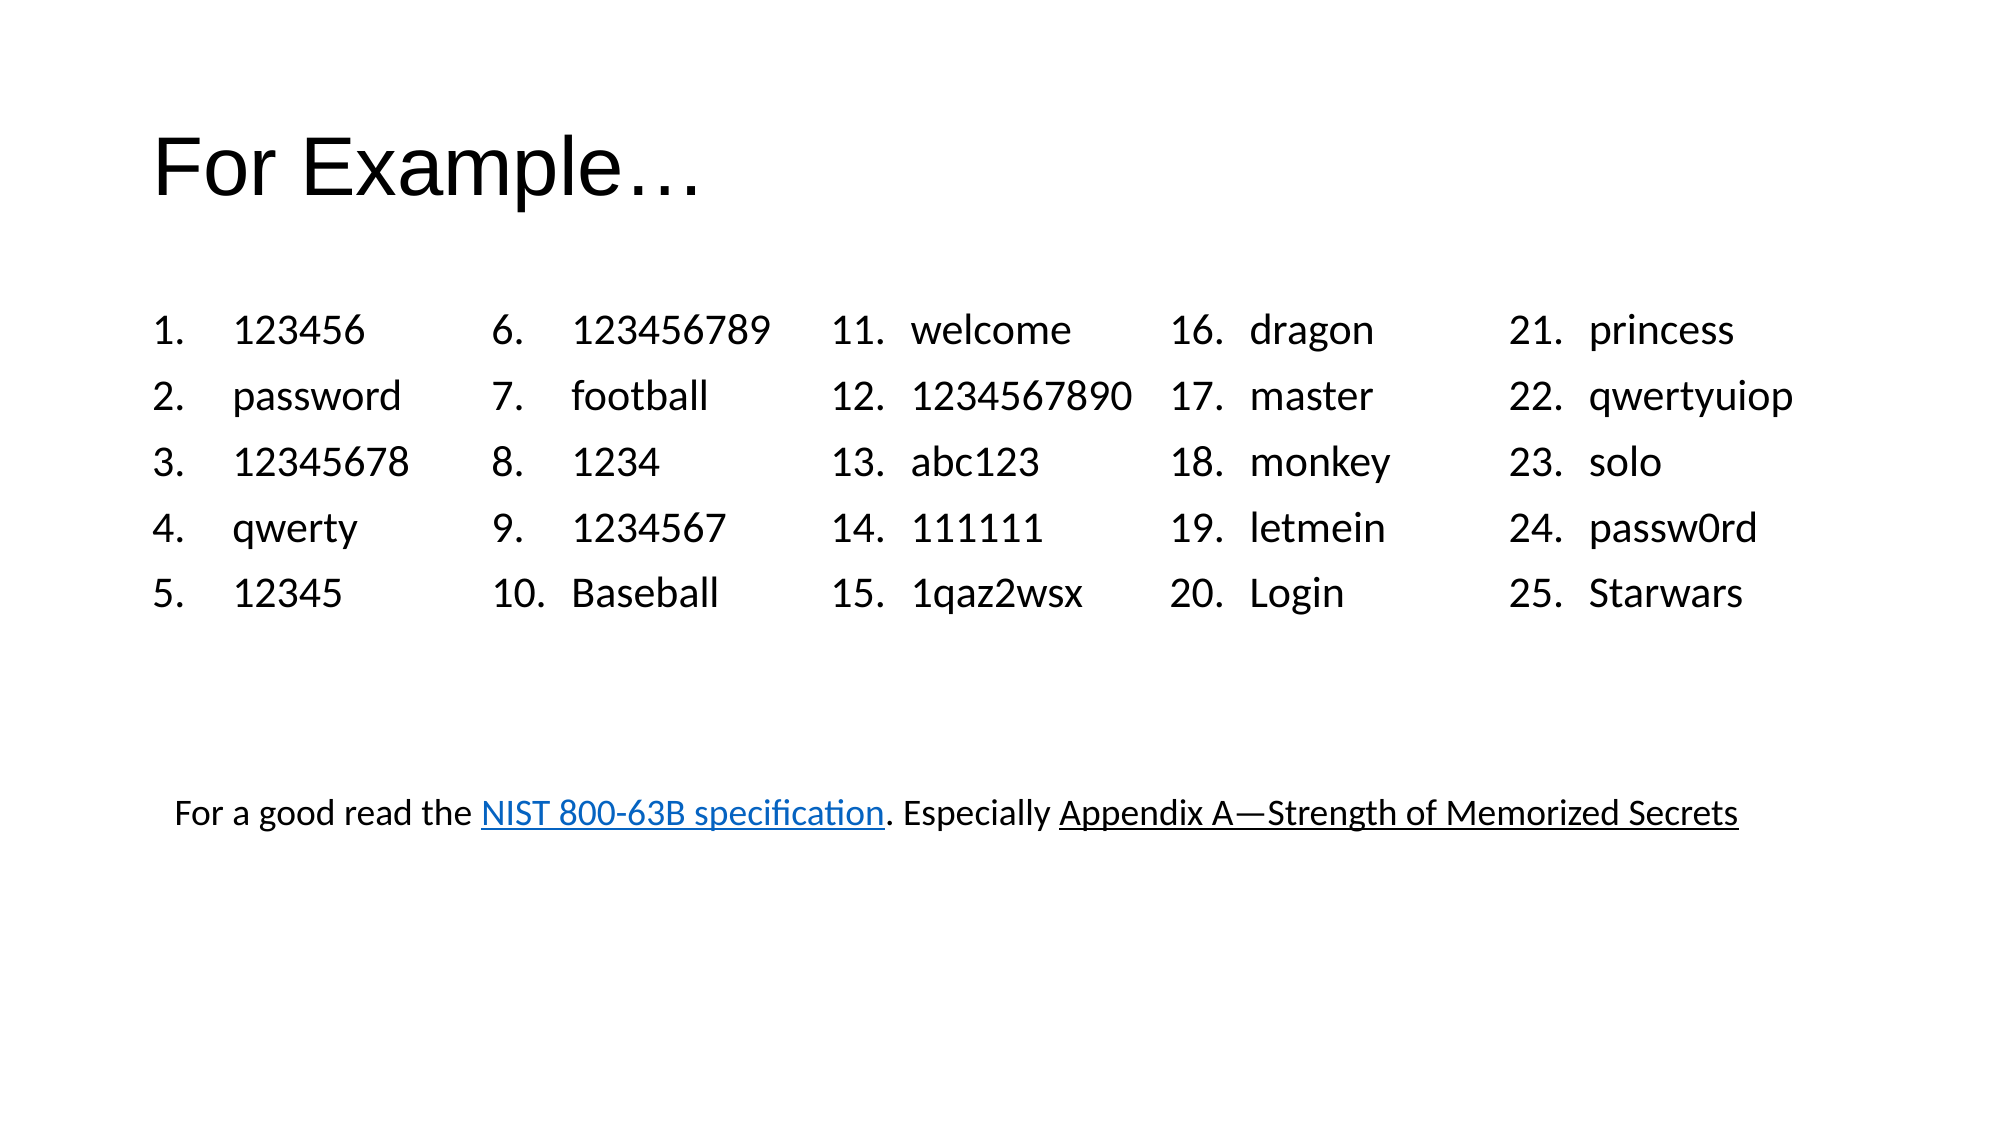

# For Example…
123456
password
12345678
qwerty
12345

123456789
football
1234
1234567
Baseball

welcome
1234567890
abc123
111111
1qaz2wsx

dragon
master
monkey
letmein
Login

princess
qwertyuiop
solo
passw0rd
Starwars
For a good read the NIST 800-63B specification. Especially Appendix A—Strength of Memorized Secrets